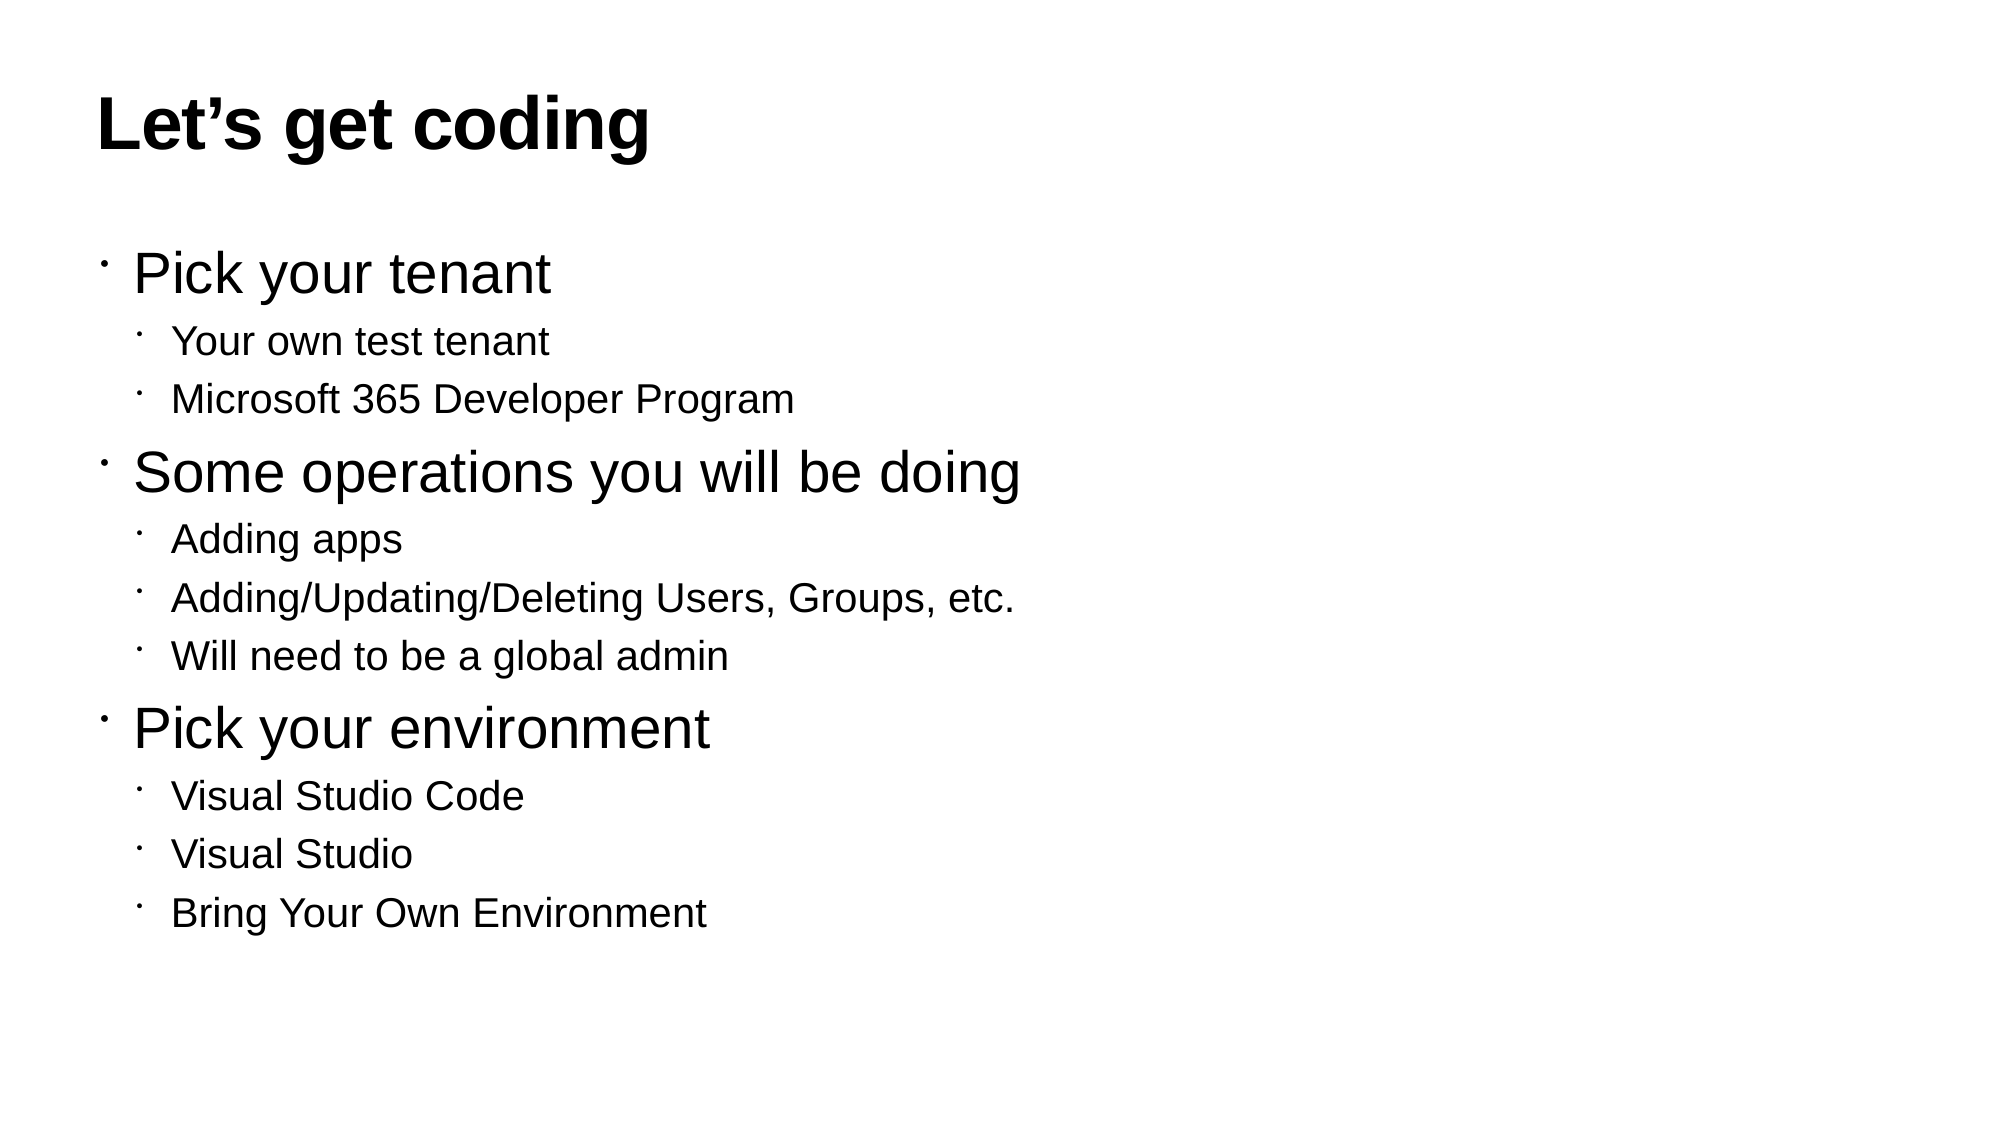

# Let’s get coding
Pick your tenant
Your own test tenant
Microsoft 365 Developer Program
Some operations you will be doing
Adding apps
Adding/Updating/Deleting Users, Groups, etc.
Will need to be a global admin
Pick your environment
Visual Studio Code
Visual Studio
Bring Your Own Environment
25